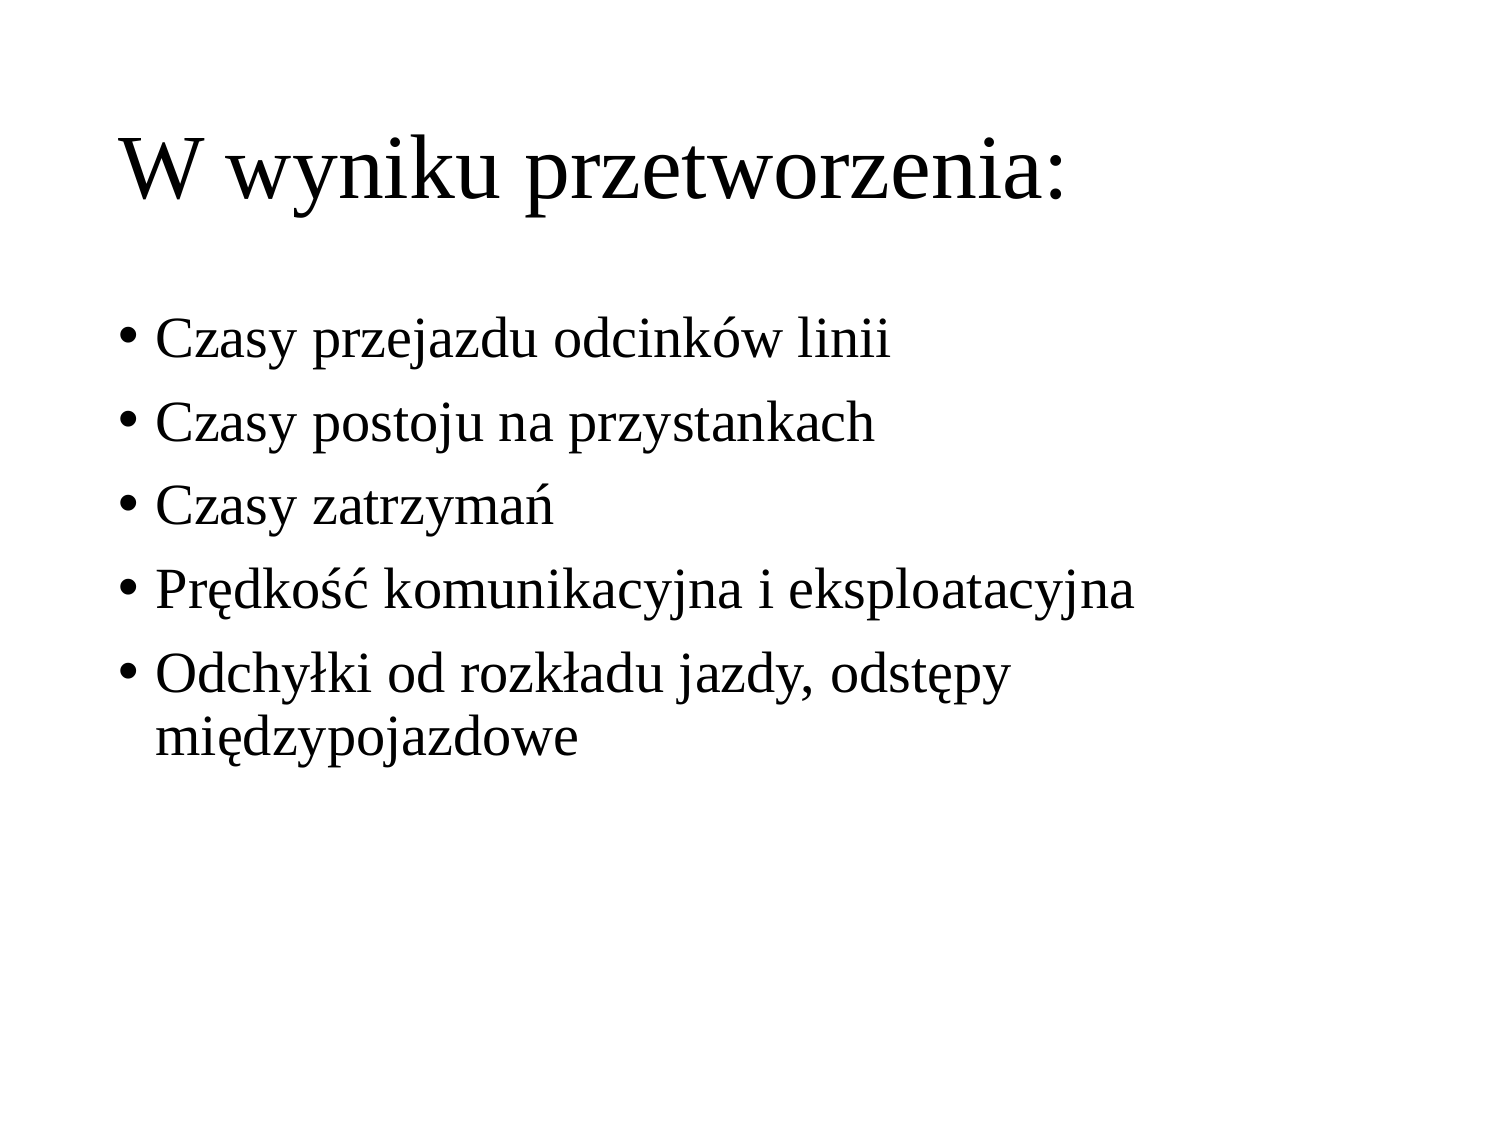

# W wyniku przetworzenia:
Czasy przejazdu odcinków linii
Czasy postoju na przystankach
Czasy zatrzymań
Prędkość komunikacyjna i eksploatacyjna
Odchyłki od rozkładu jazdy, odstępy międzypojazdowe